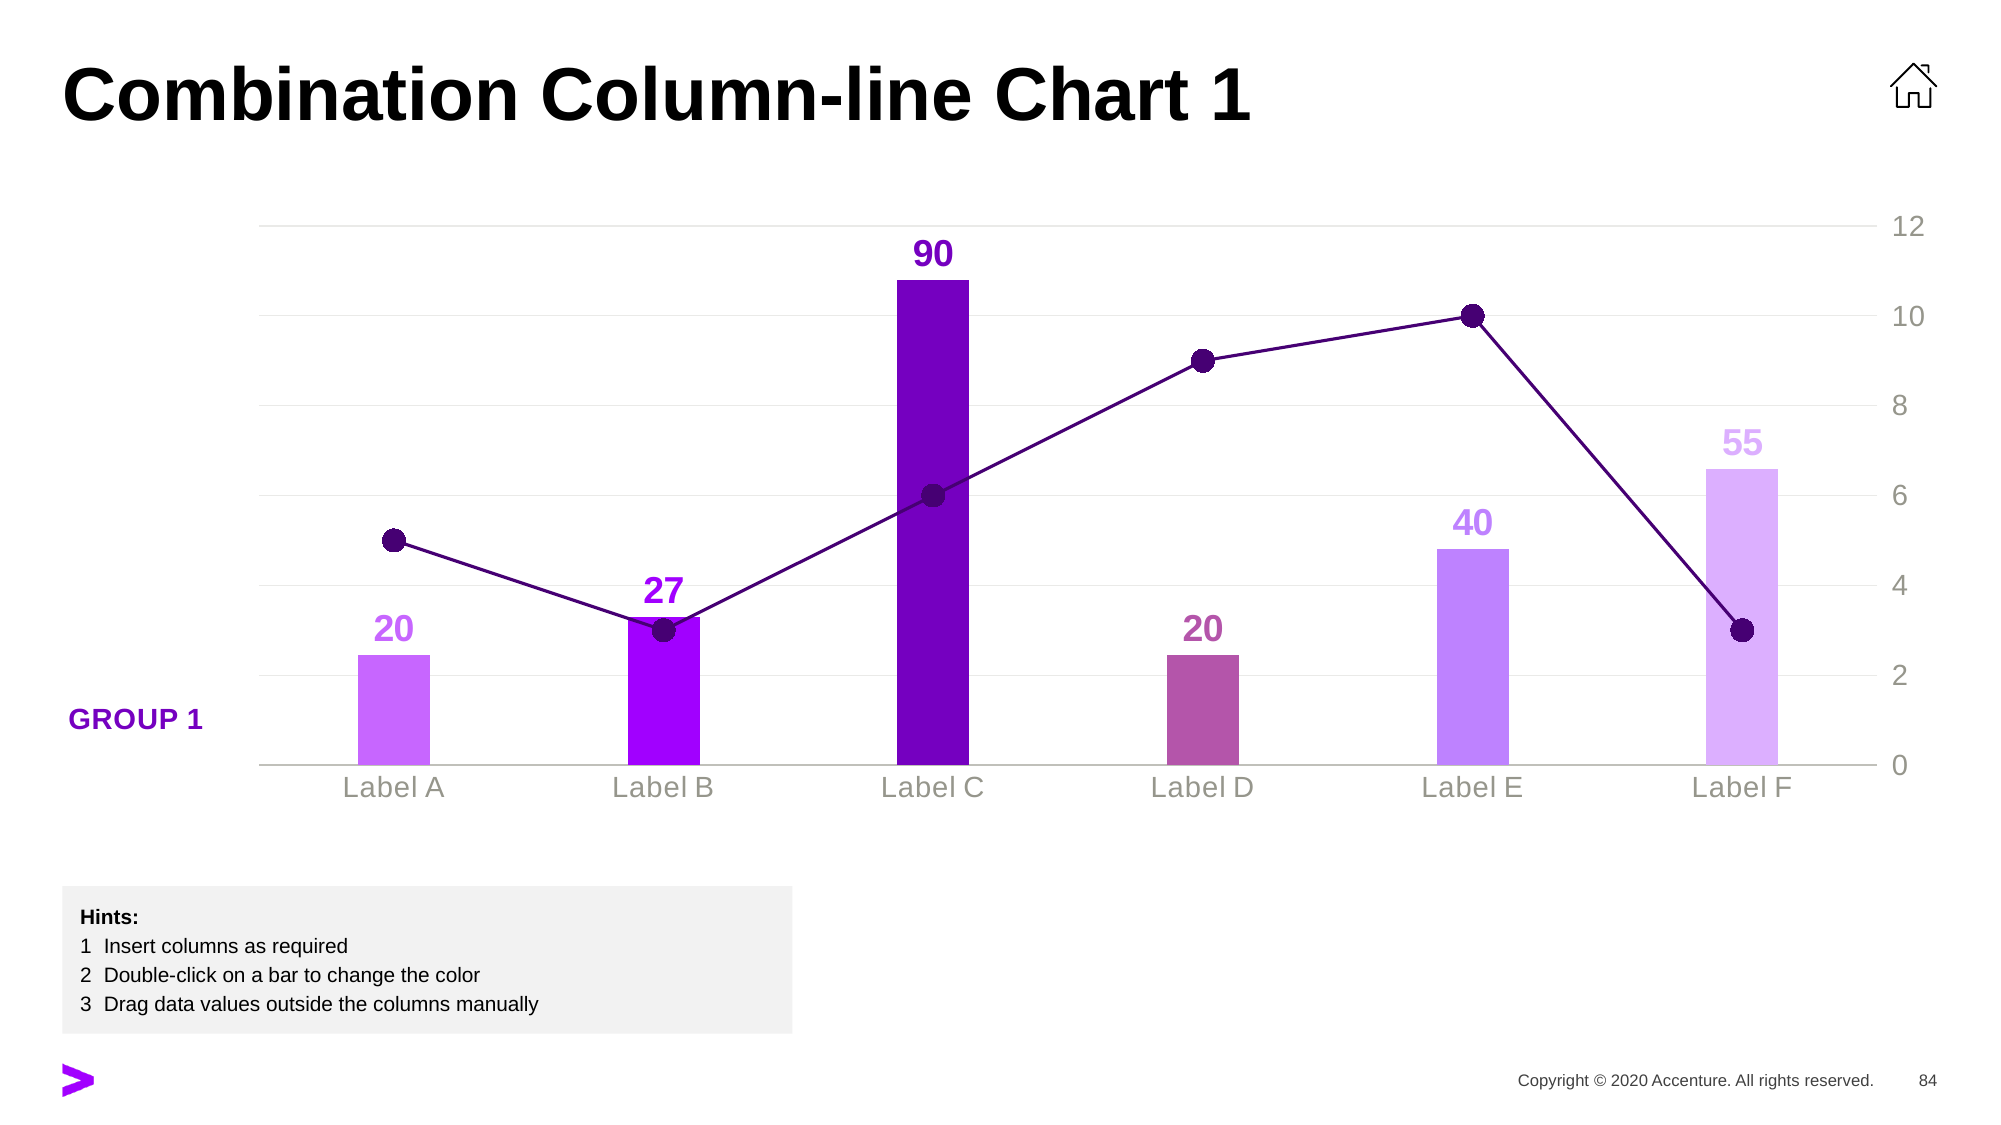

# Combination Column-line Chart 1

### Chart

| Category | Group 1 | Group 2 |
|---|---|---|
| Label A | 20.4 | 5.0 |
| Label B | 27.4 | 3.0 |
| Label C | 90.0 | 6.0 |
| Label D | 20.4 | 9.0 |
| Label E | 40.0 | 10.0 |
| Label F | 55.0 | 3.0 |
Hints:
1	Insert columns as required
2	Double-click on a bar to change the color
3	Drag data values outside the columns manually